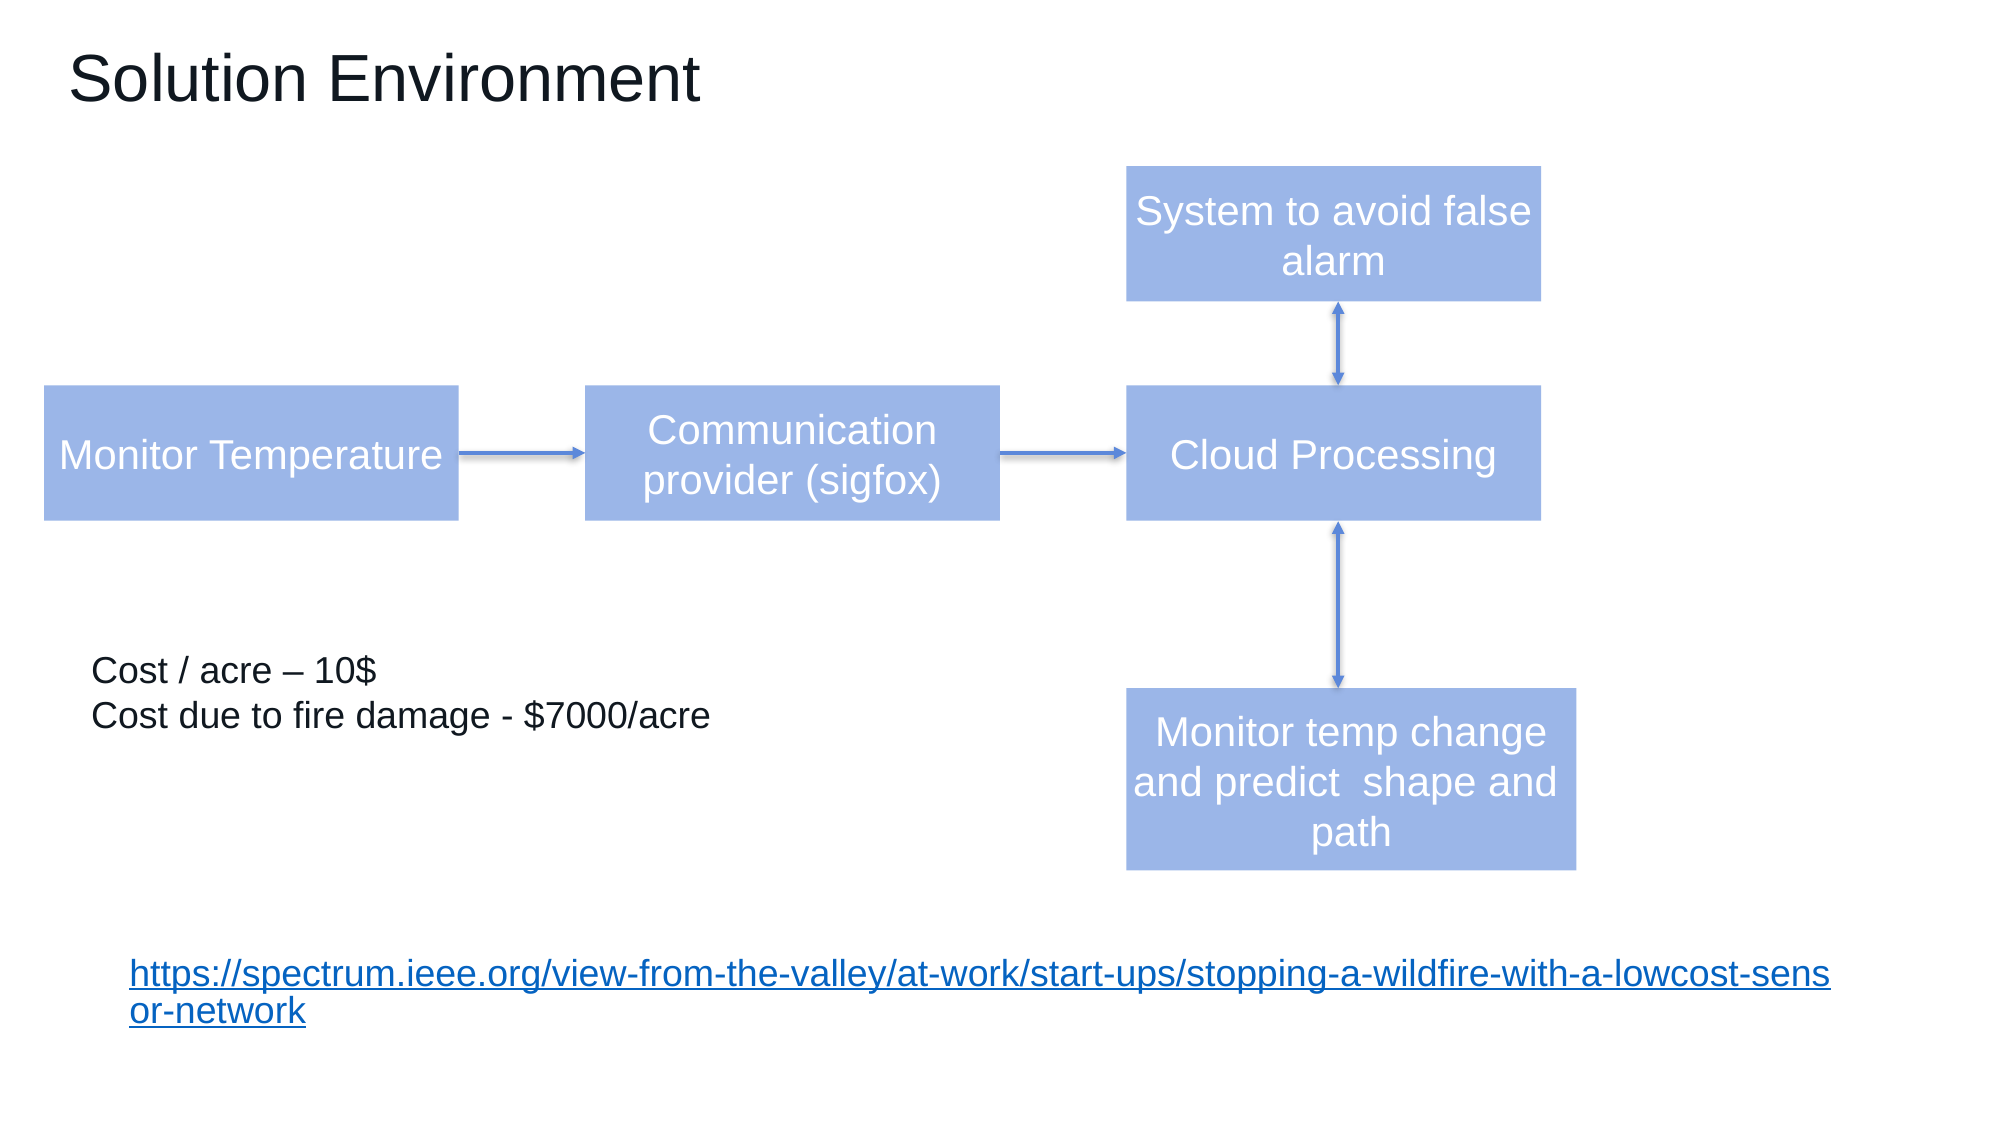

# Solution Environment
System to avoid false alarm
Cloud Processing
Monitor Temperature
Communication provider (sigfox)
Cost / acre – 10$
Cost due to fire damage - $7000/acre
Monitor temp change and predict  shape and  path
https://spectrum.ieee.org/view-from-the-valley/at-work/start-ups/stopping-a-wildfire-with-a-lowcost-sensor-network
11